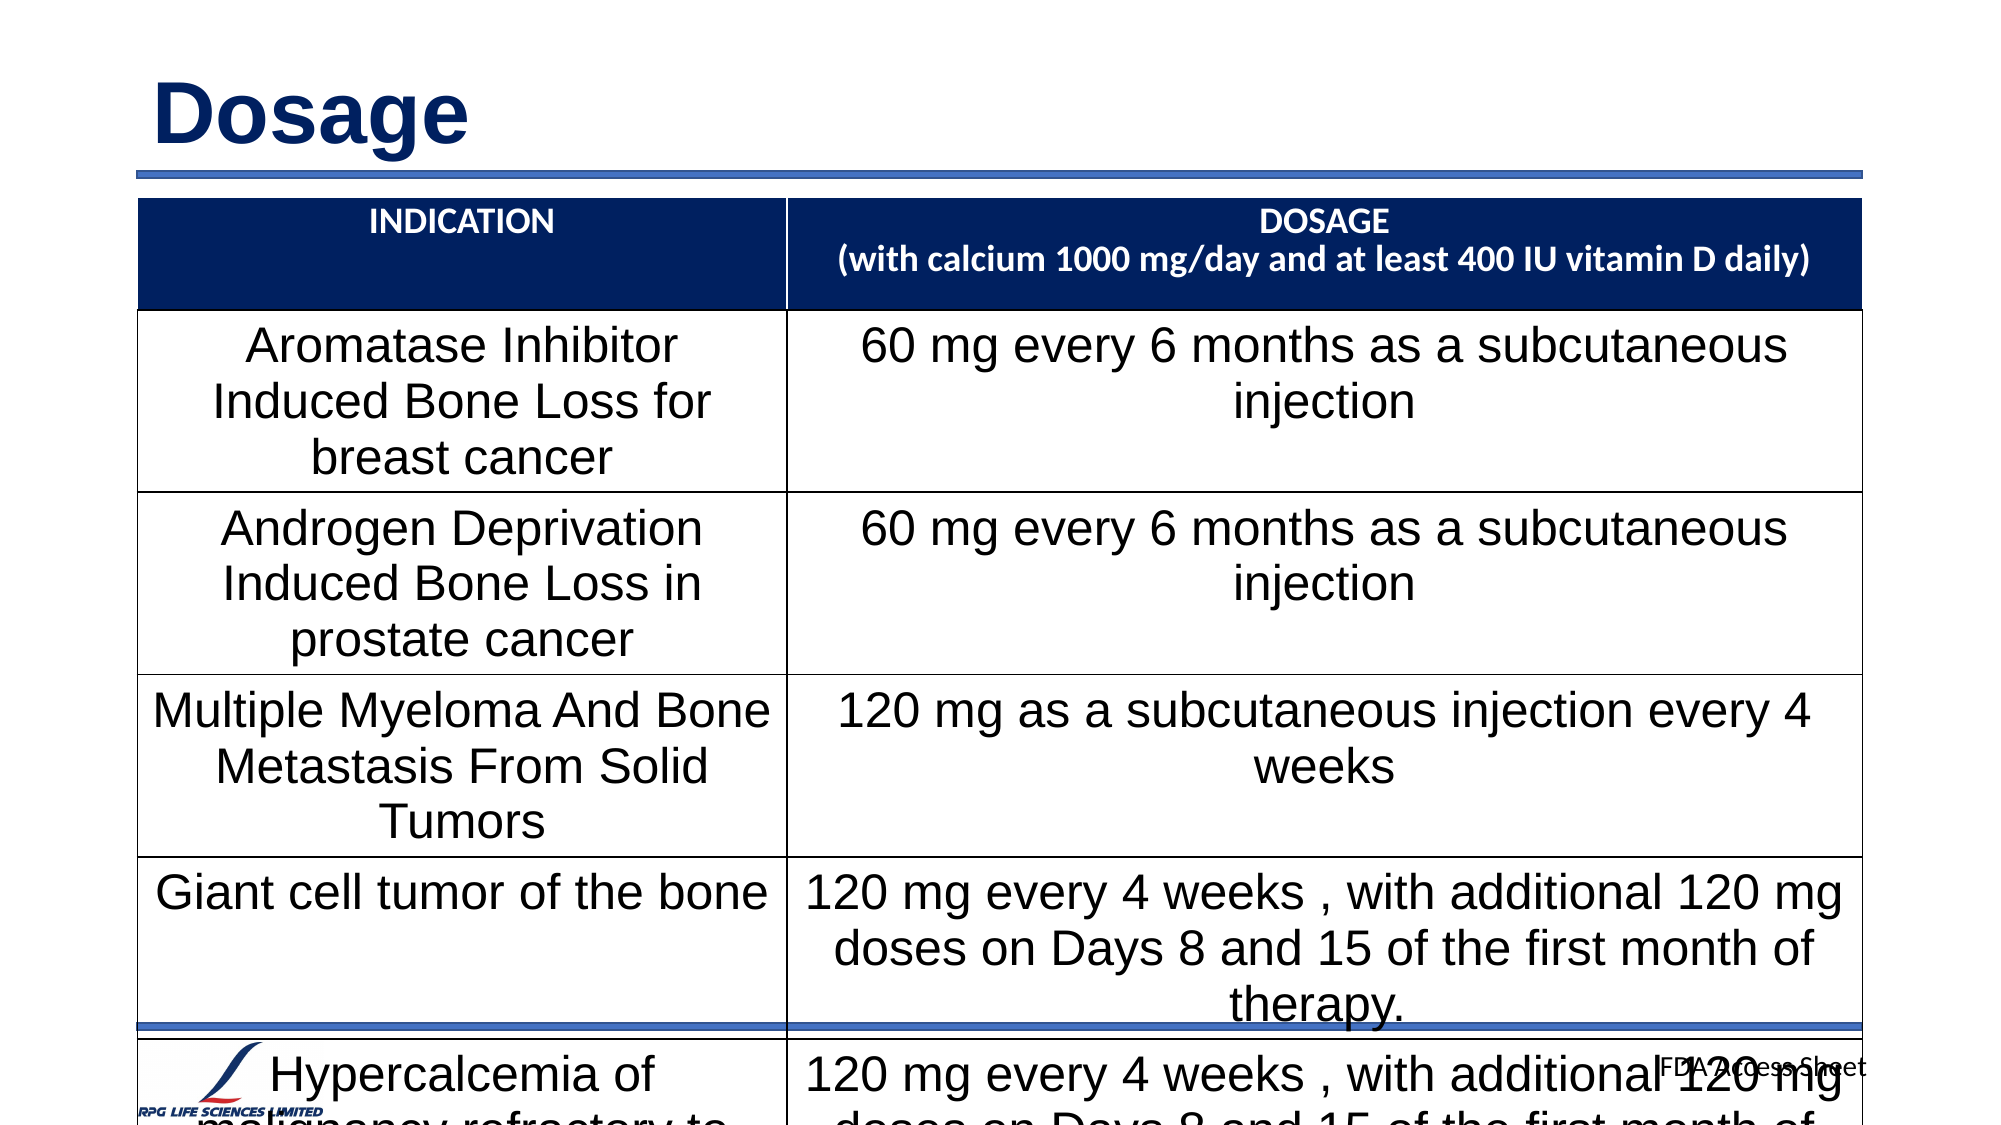

# Dosage
| INDICATION | DOSAGE (with calcium 1000 mg/day and at least 400 IU vitamin D daily) |
| --- | --- |
| Aromatase Inhibitor Induced Bone Loss for breast cancer | 60 mg every 6 months as a subcutaneous injection |
| Androgen Deprivation Induced Bone Loss in prostate cancer | 60 mg every 6 months as a subcutaneous injection |
| Multiple Myeloma And Bone Metastasis From Solid Tumors | 120 mg as a subcutaneous injection every 4 weeks |
| Giant cell tumor of the bone | 120 mg every 4 weeks , with additional 120 mg doses on Days 8 and 15 of the first month of therapy. |
| Hypercalcemia of malignancy refractory to bisphosphonate therapy | 120 mg every 4 weeks , with additional 120 mg doses on Days 8 and 15 of the first month of therapy |
FDA Access Sheet